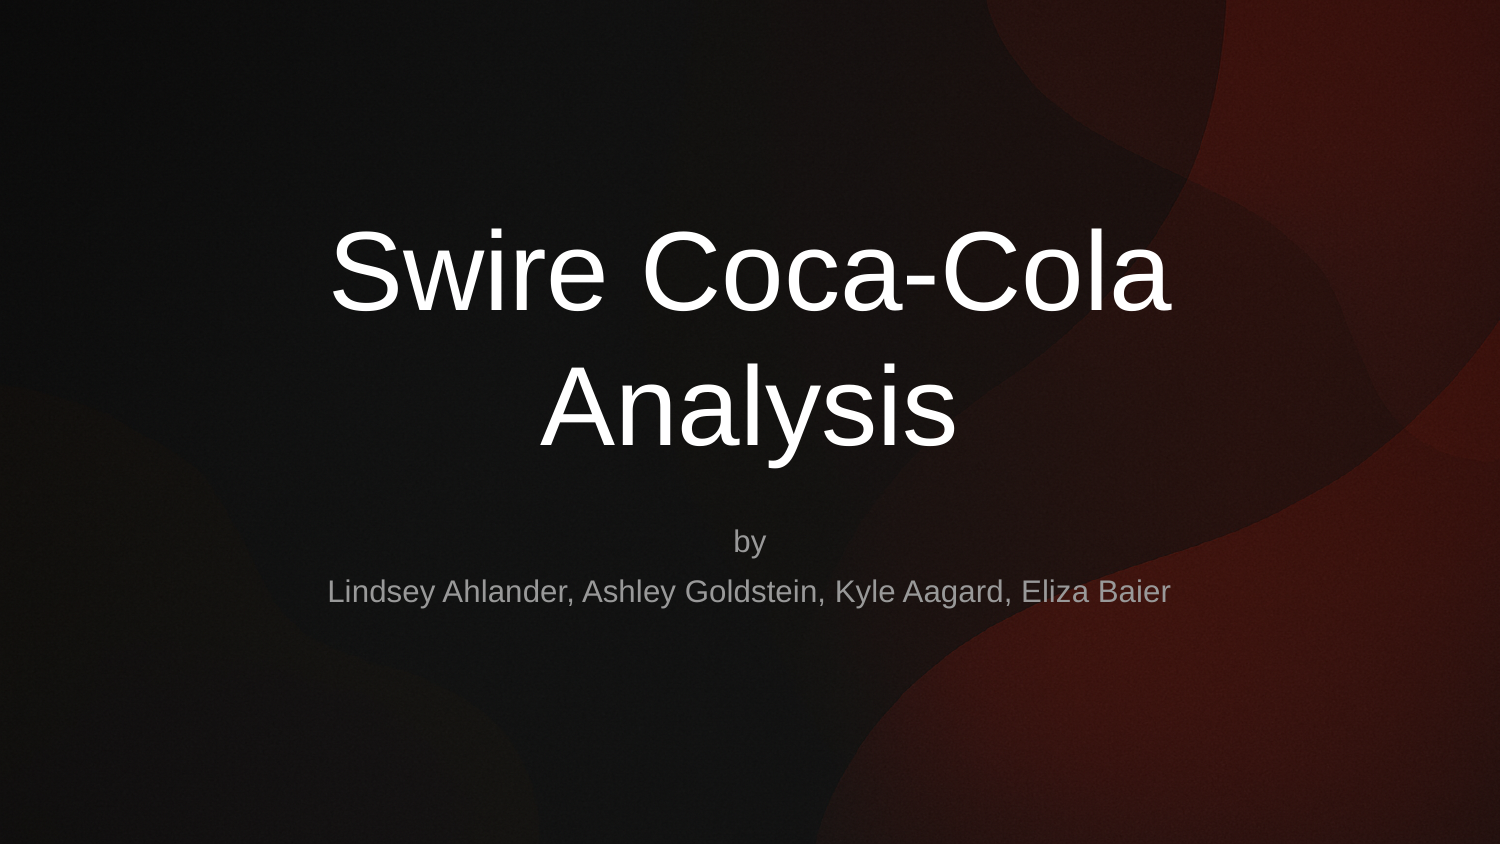

# Swire Coca-Cola
Analysis
by

Lindsey Ahlander, Ashley Goldstein, Kyle Aagard, Eliza Baier